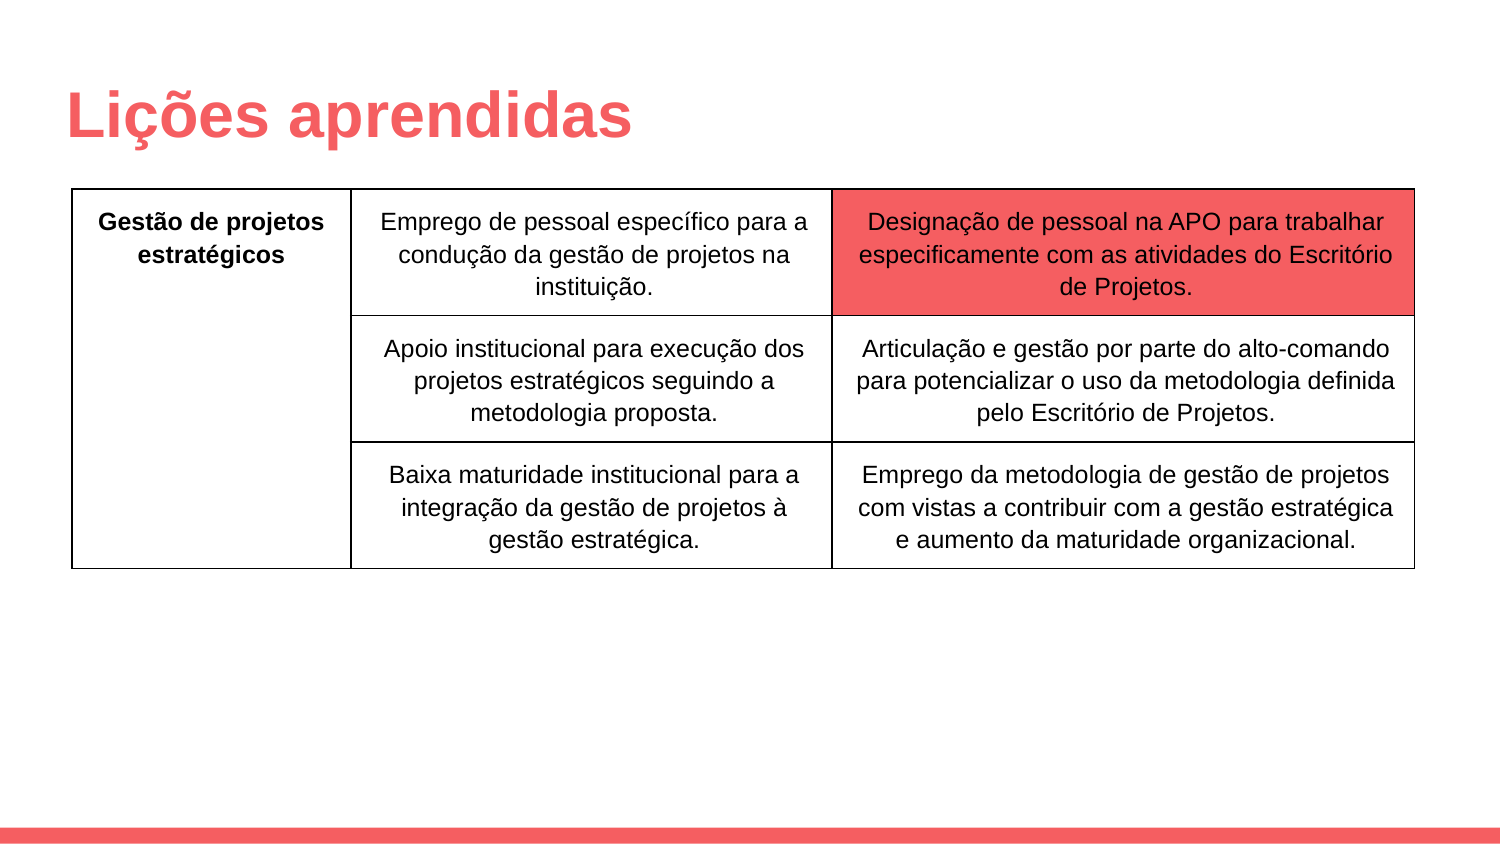

# Lições aprendidas
| Gestão de projetos estratégicos | Emprego de pessoal específico para a condução da gestão de projetos na instituição. | Designação de pessoal na APO para trabalhar especificamente com as atividades do Escritório de Projetos. |
| --- | --- | --- |
|  | Apoio institucional para execução dos projetos estratégicos seguindo a metodologia proposta. | Articulação e gestão por parte do alto-comando para potencializar o uso da metodologia definida pelo Escritório de Projetos. |
|  | Baixa maturidade institucional para a integração da gestão de projetos à gestão estratégica. | Emprego da metodologia de gestão de projetos com vistas a contribuir com a gestão estratégica e aumento da maturidade organizacional. |